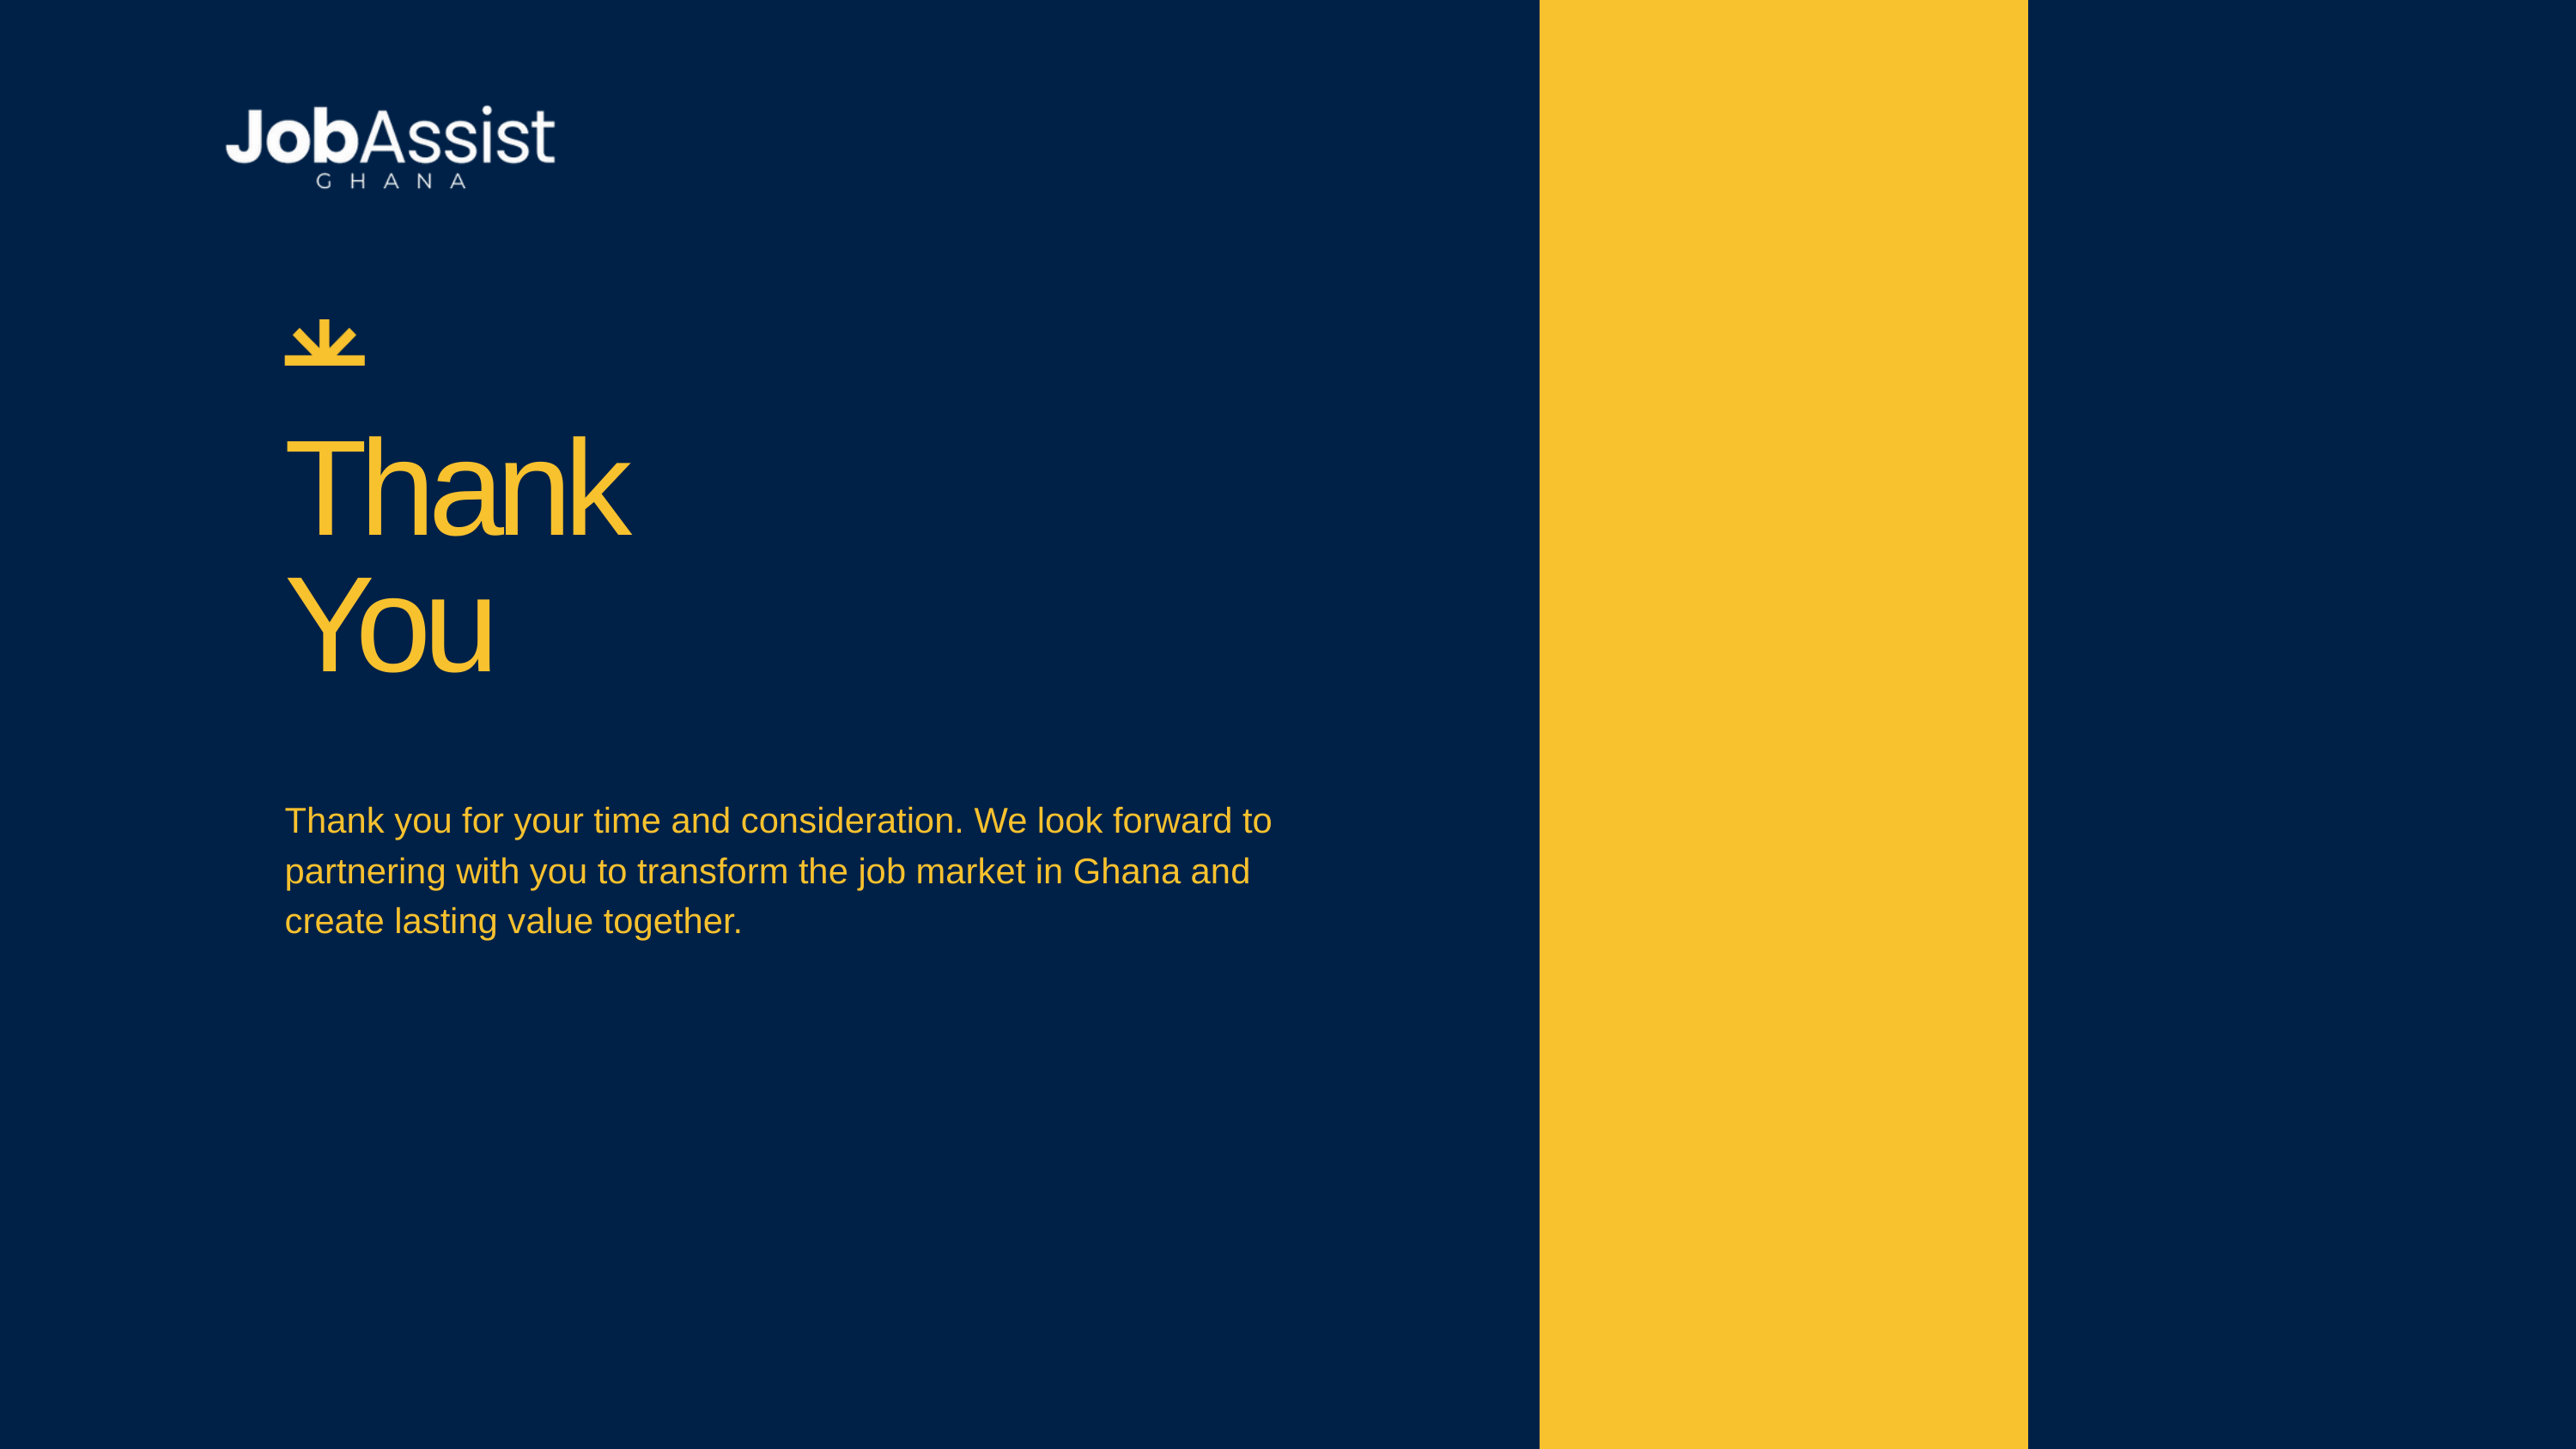

Thank You
Thank you for your time and consideration. We look forward to partnering with you to transform the job market in Ghana and create lasting value together.